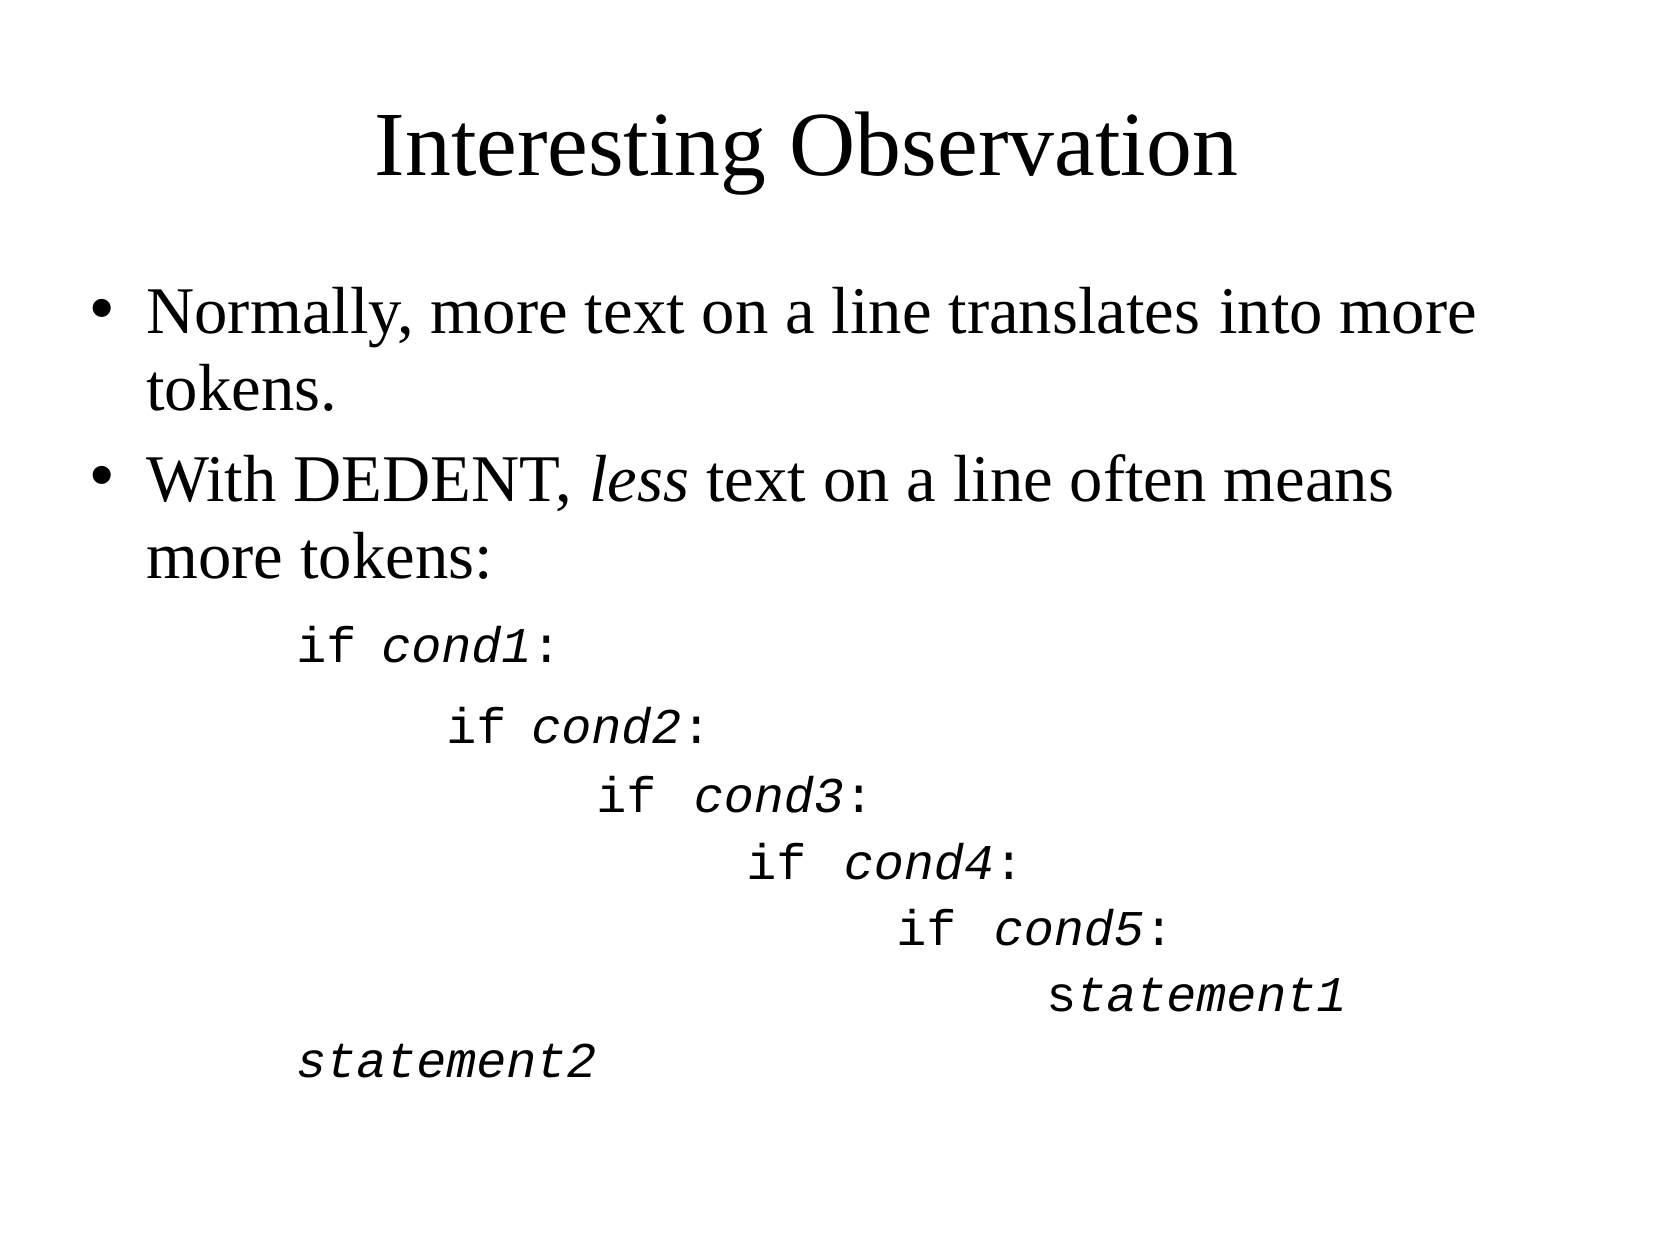

# Interesting Observation
Normally, more text on a line translates into more tokens.
With DEDENT, less text on a line often means more tokens:
		if  cond1:
			if  cond2:
				if   cond3:
					if   cond4:
						if   cond5:
							statement1
		statement2